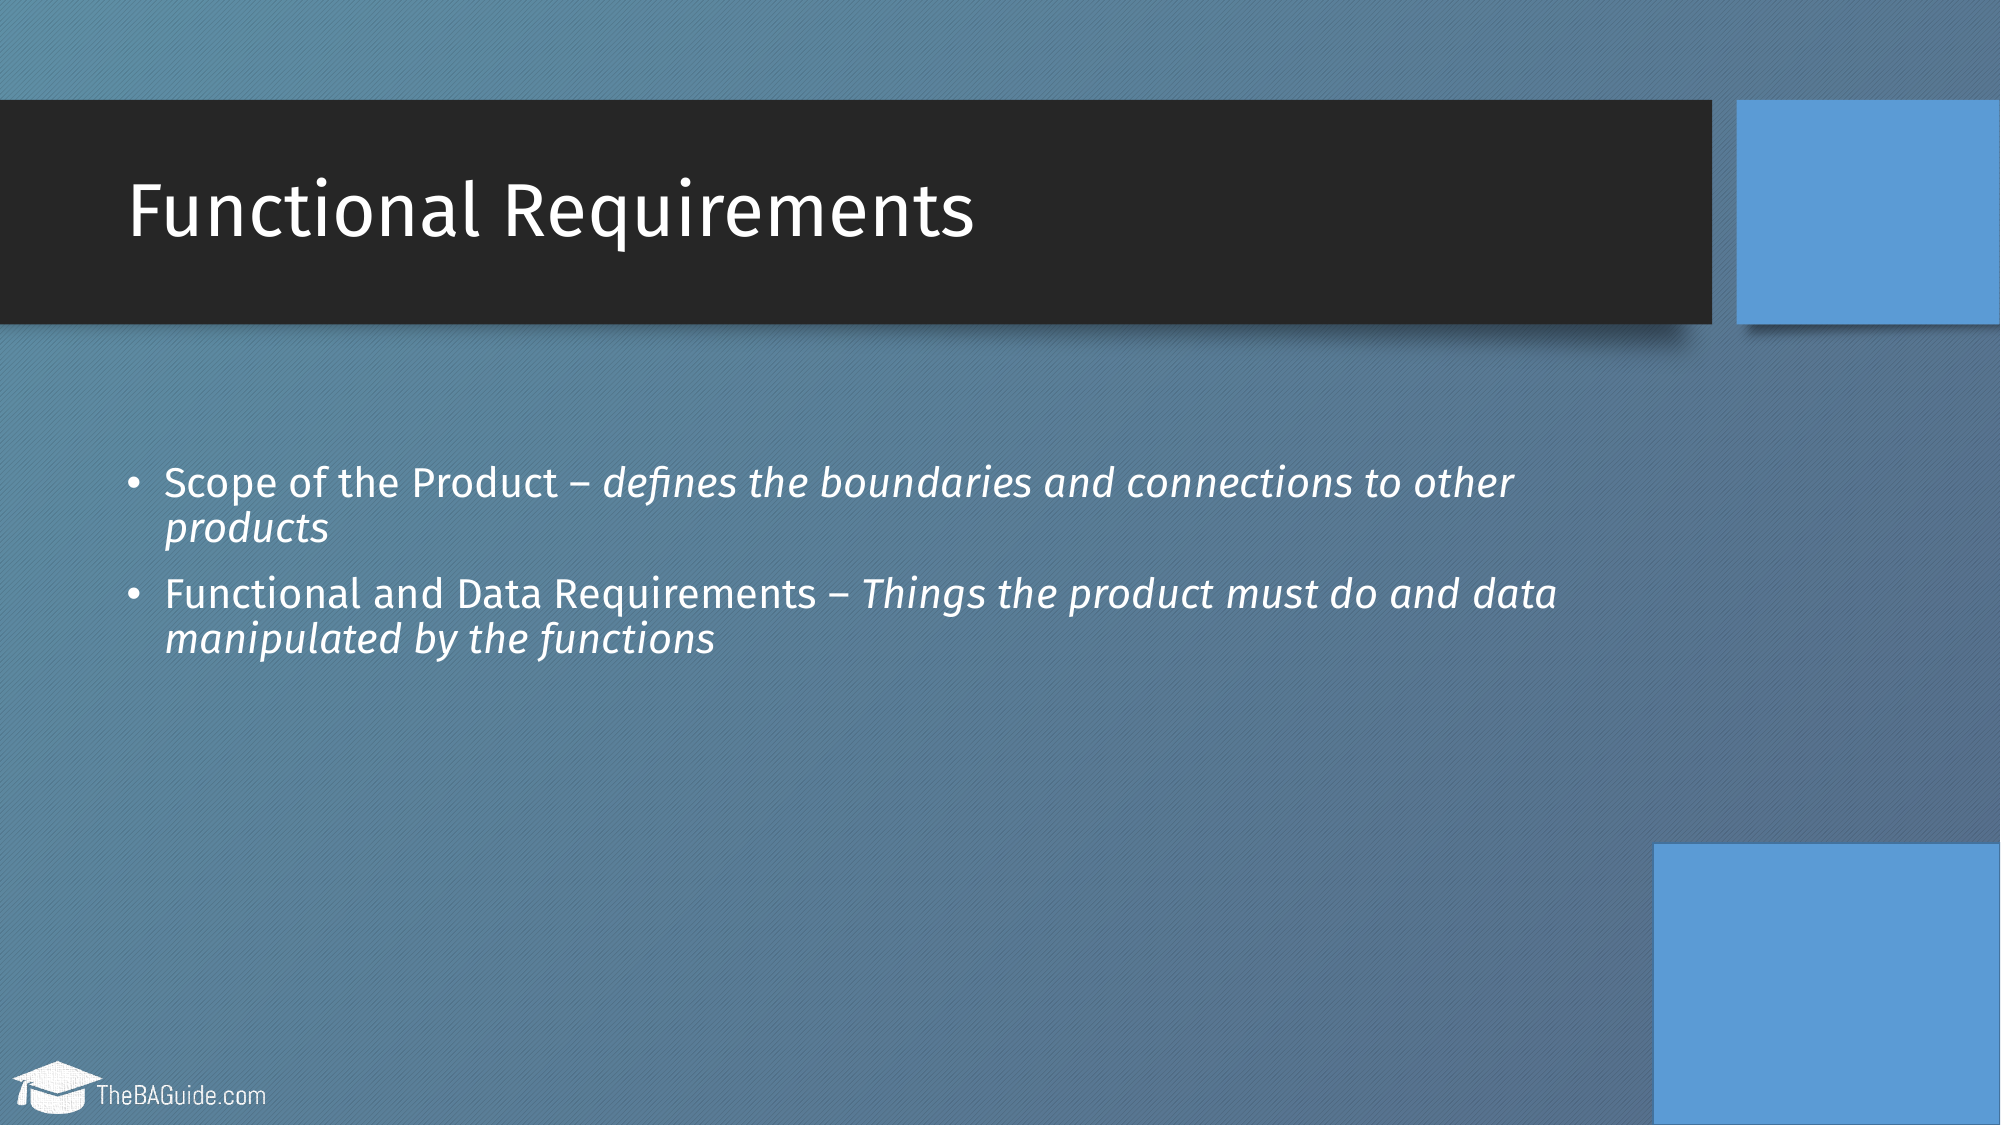

# Functional Requirements

Scope of the Product – defines the boundaries and connections to other products
Functional and Data Requirements – Things the product must do and data manipulated by the functions